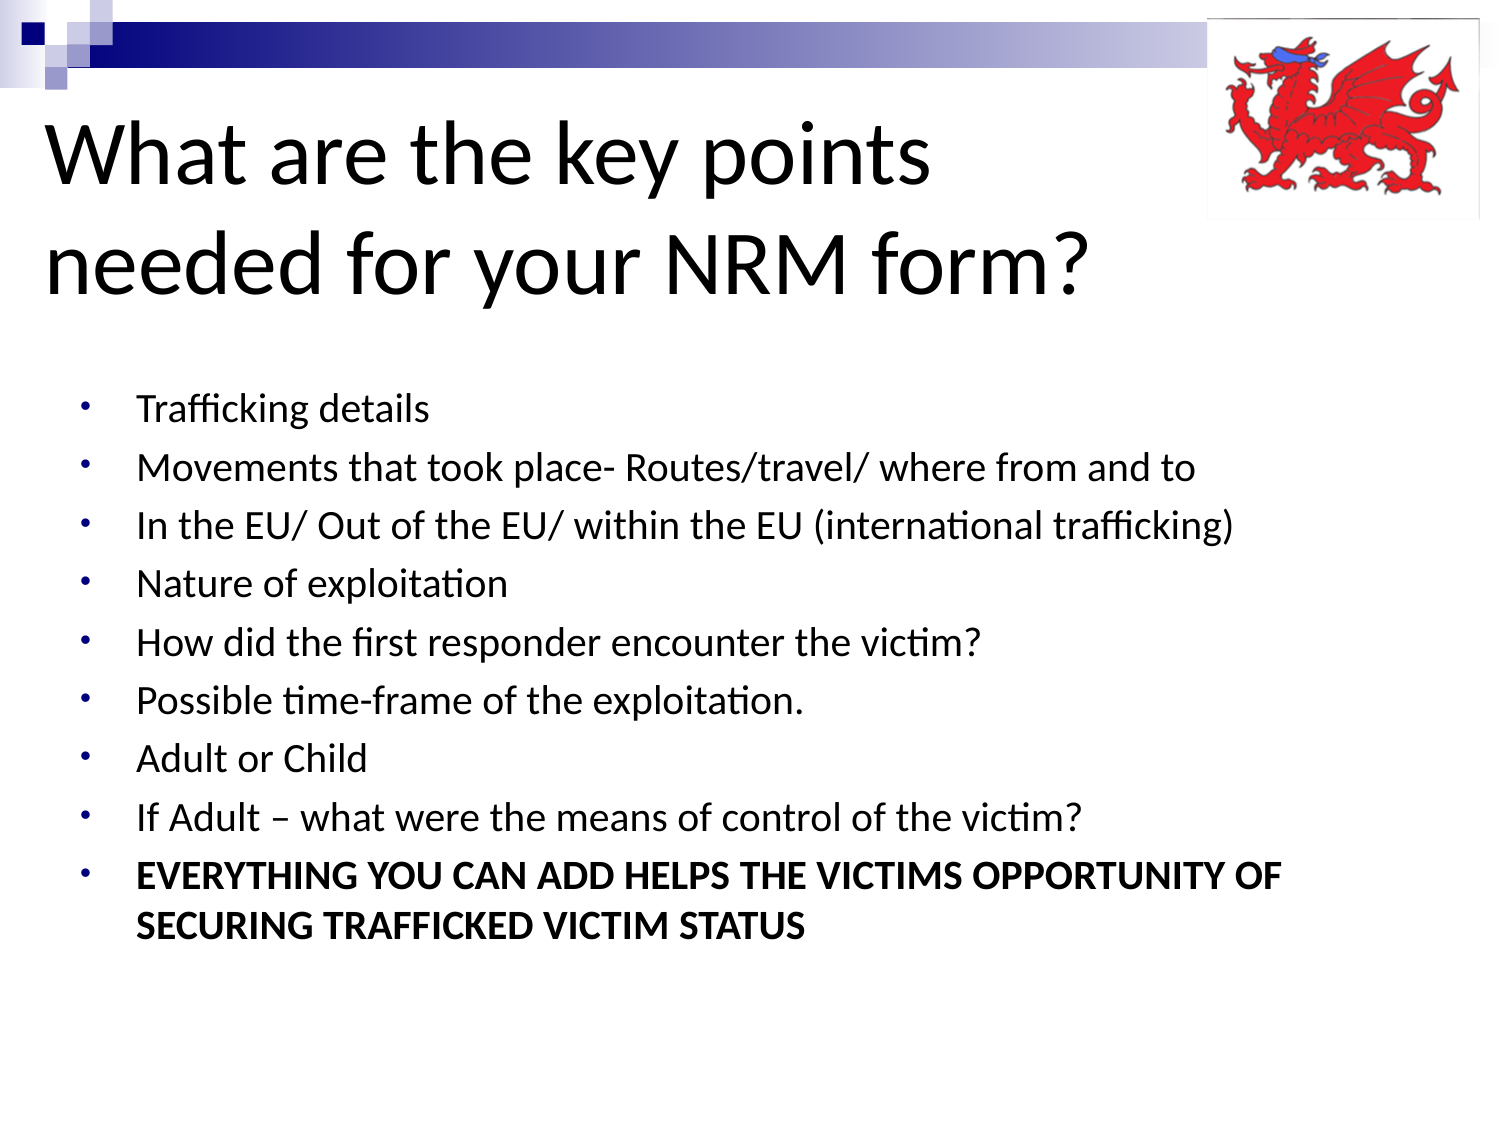

# What are the key points needed for your NRM form?
Trafficking details
Movements that took place- Routes/travel/ where from and to
In the EU/ Out of the EU/ within the EU (international trafficking)
Nature of exploitation
How did the first responder encounter the victim?
Possible time-frame of the exploitation.
Adult or Child
If Adult – what were the means of control of the victim?
EVERYTHING YOU CAN ADD HELPS THE VICTIMS OPPORTUNITY OF SECURING TRAFFICKED VICTIM STATUS